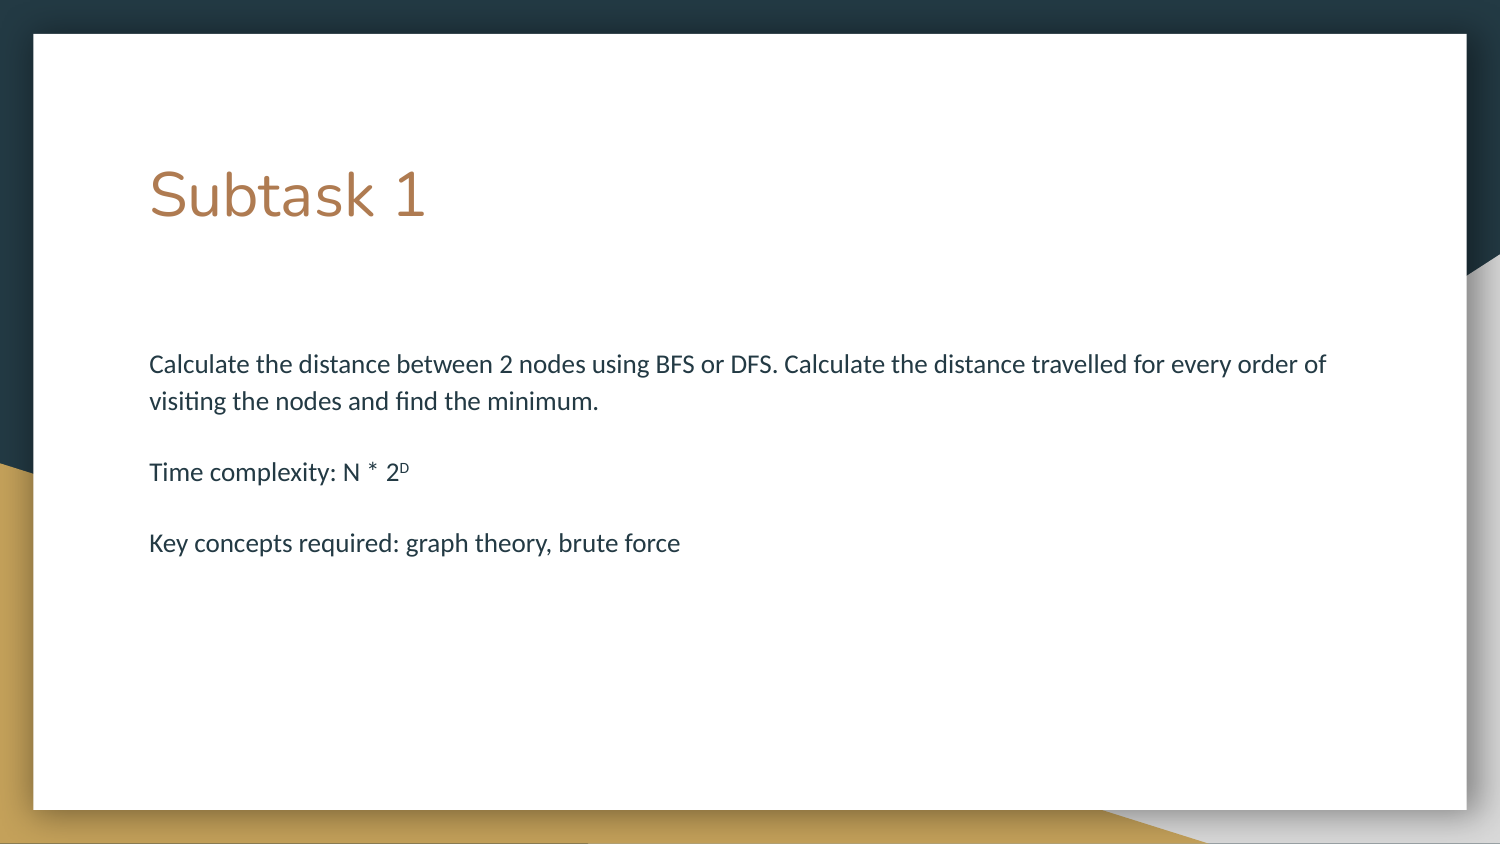

# Subtask 1
Calculate the distance between 2 nodes using BFS or DFS. Calculate the distance travelled for every order of visiting the nodes and find the minimum.
Time complexity: N * 2D
Key concepts required: graph theory, brute force